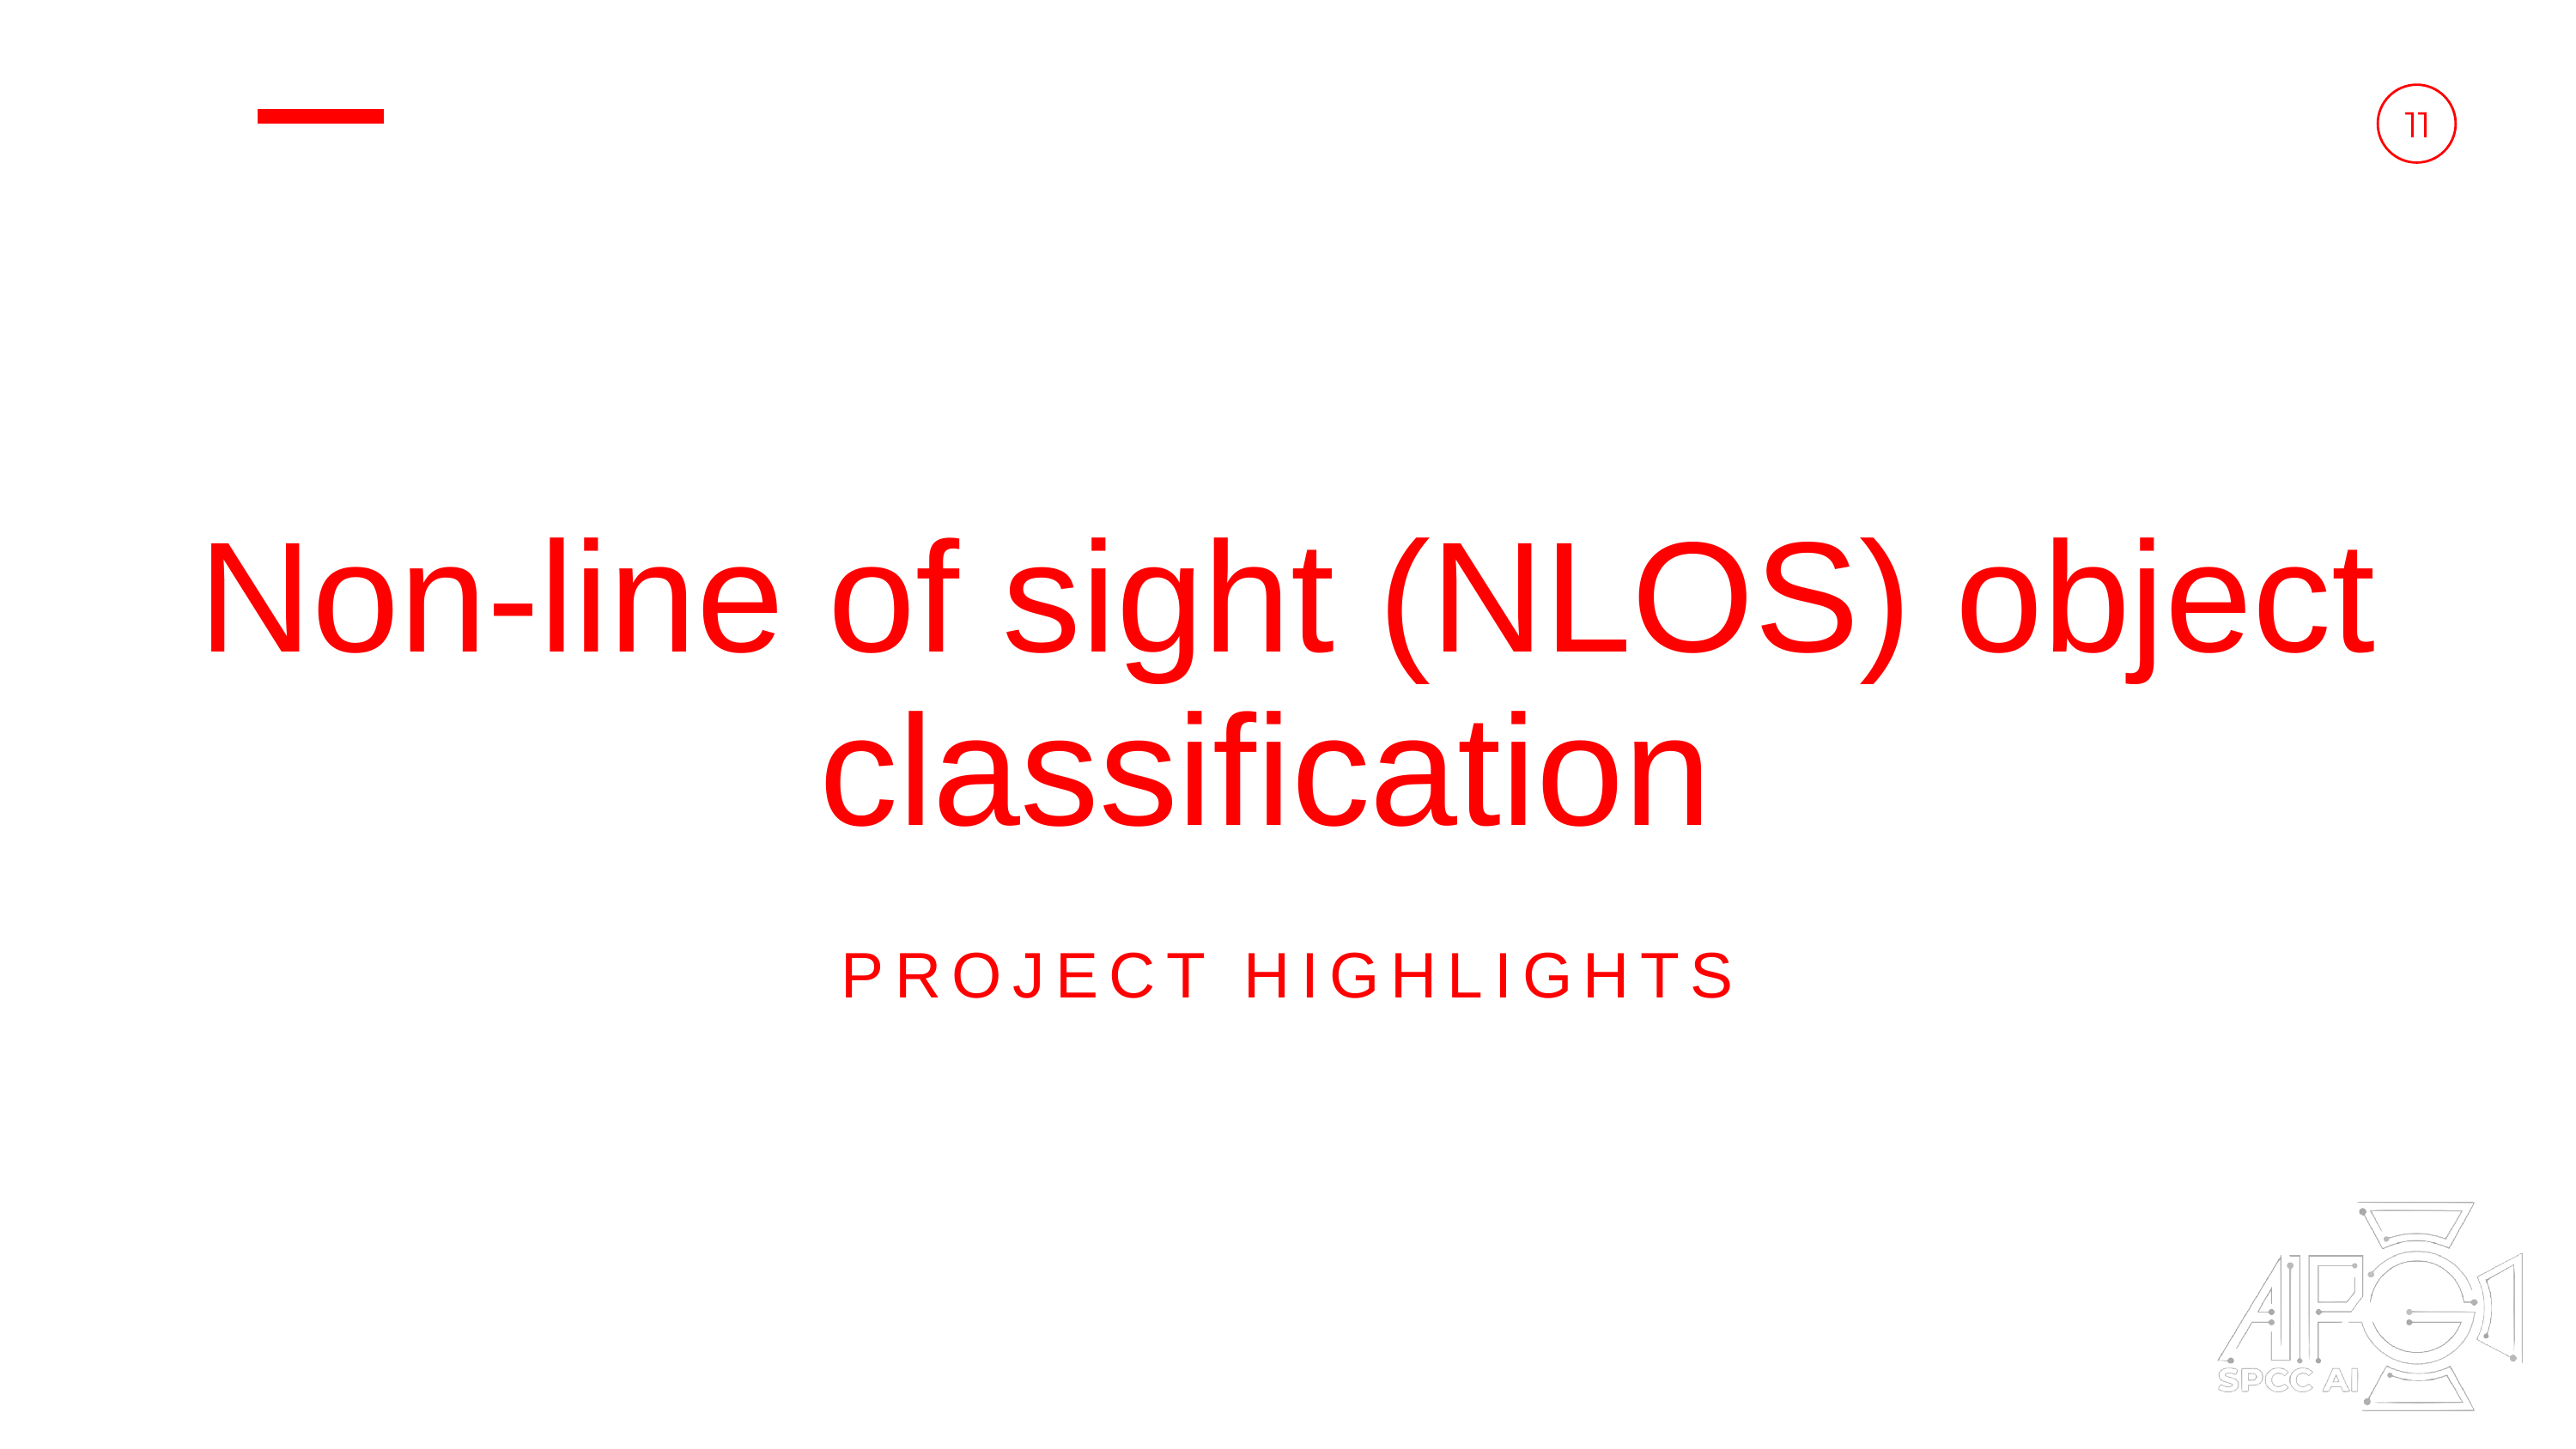

11

Non-line of sight (NLOS) object classification
PROJECT HIGHLIGHTS